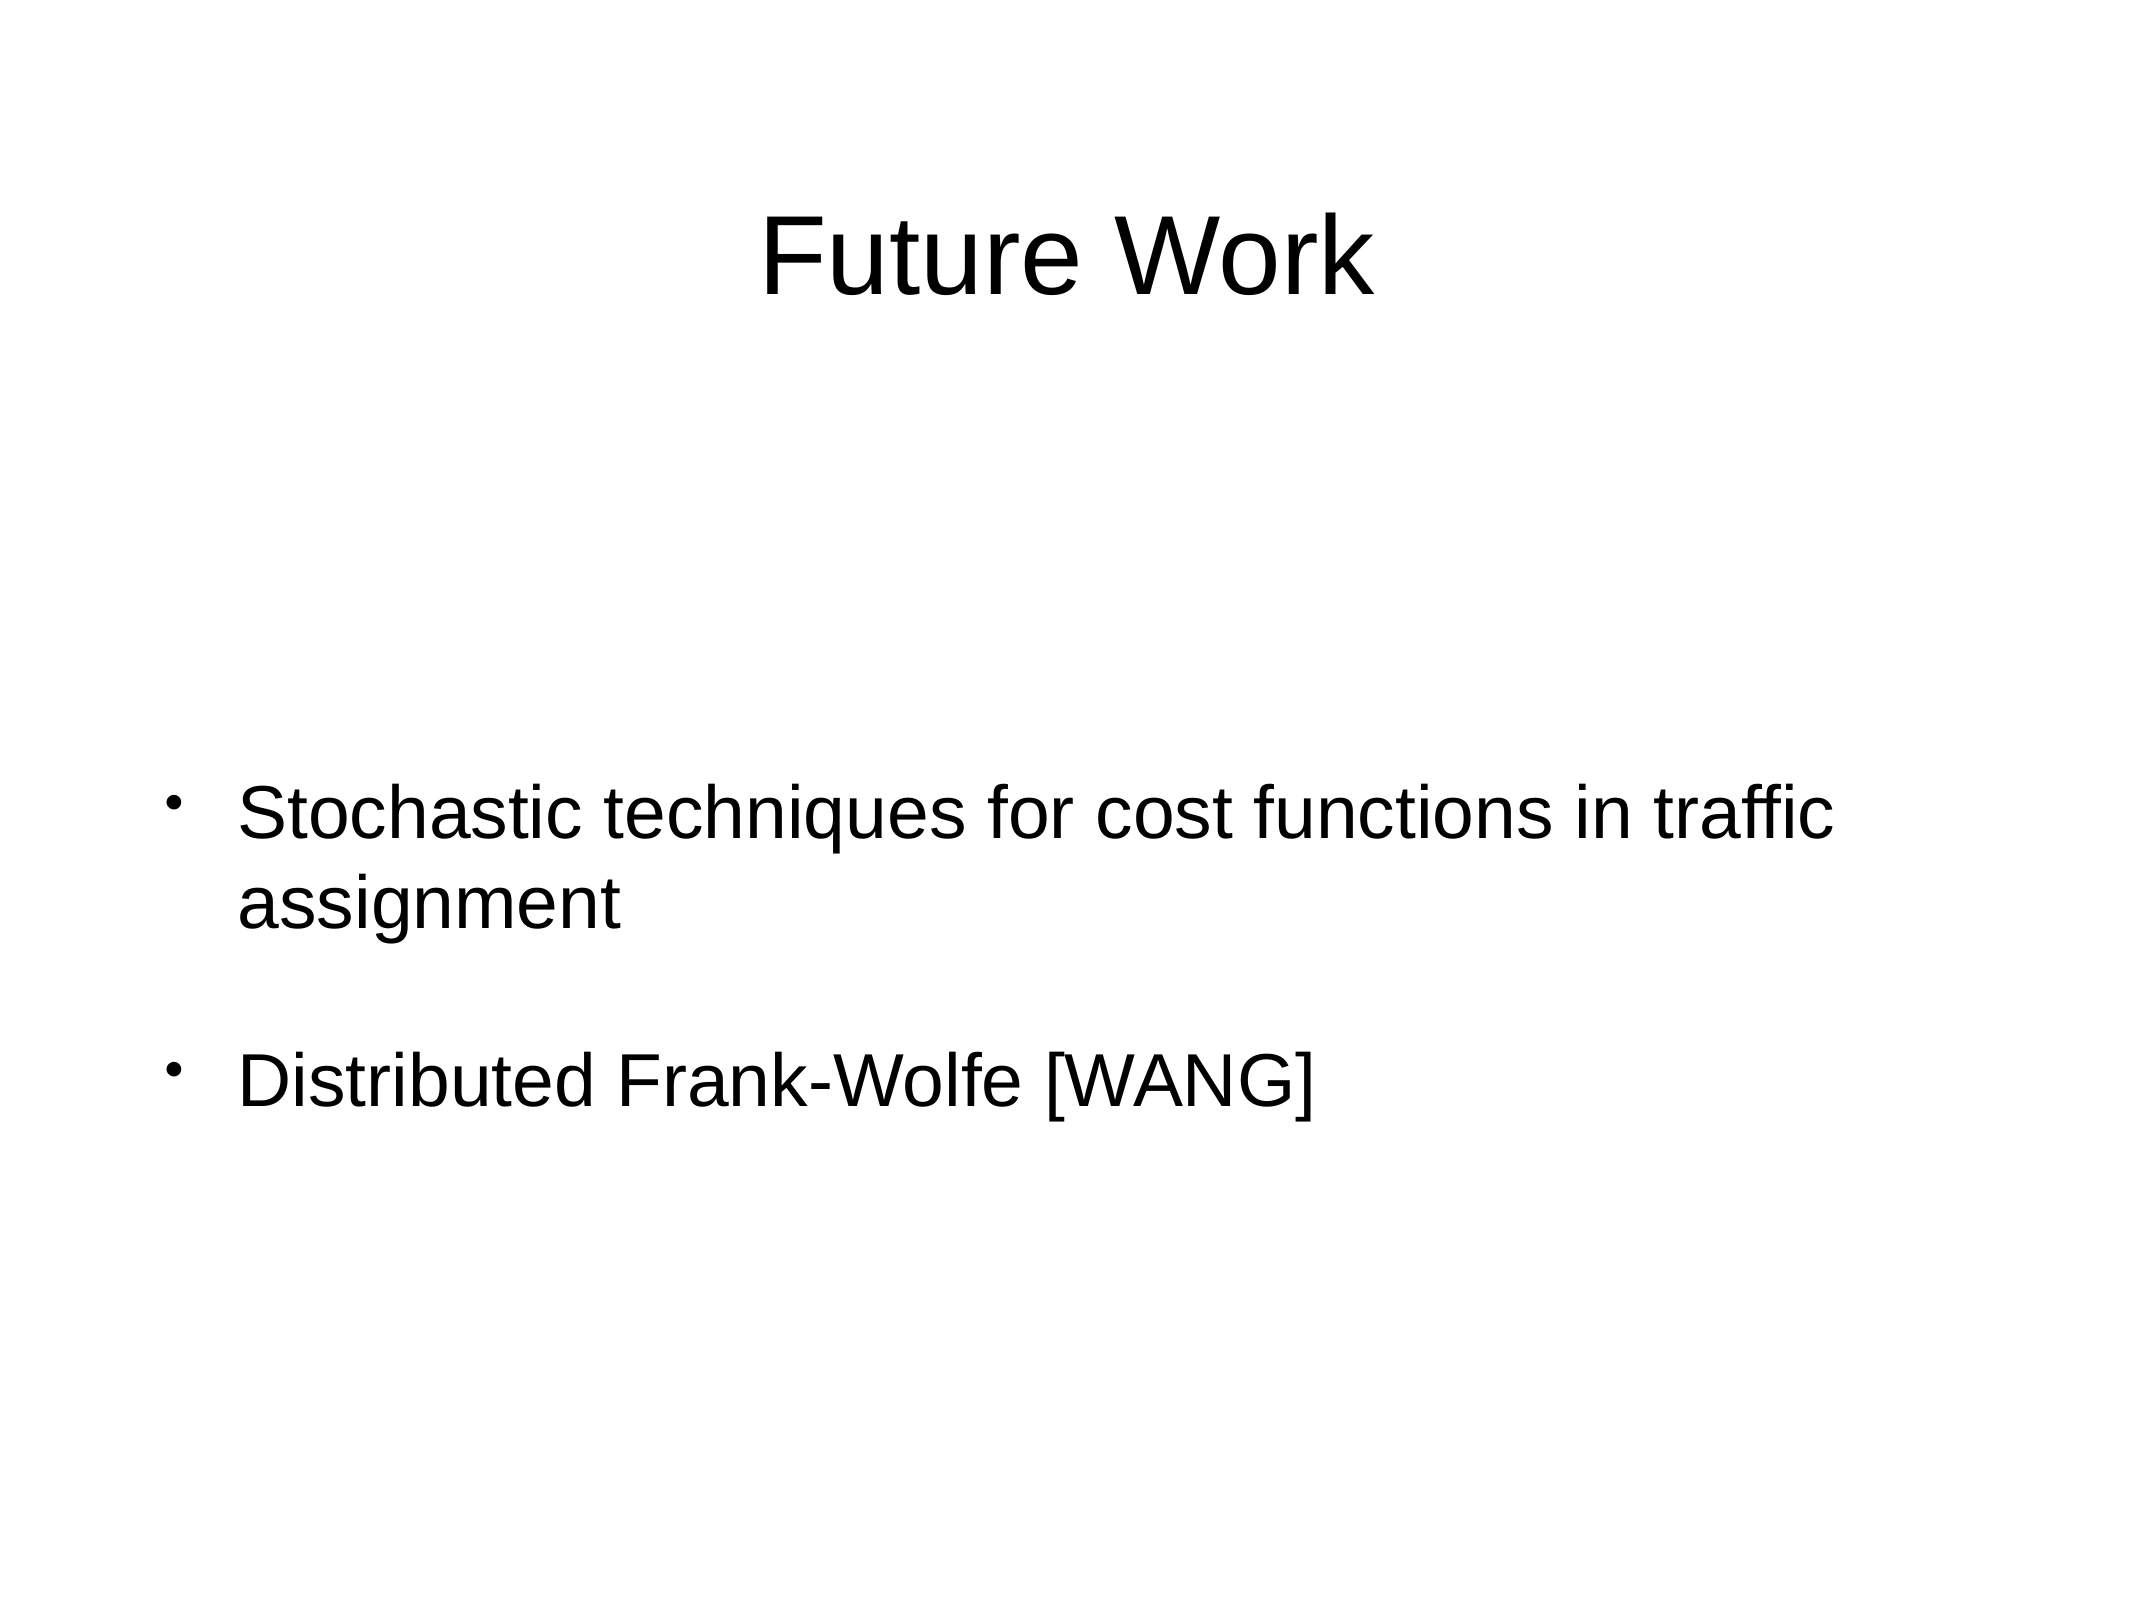

# Future Work
Stochastic techniques for cost functions in traffic assignment
Distributed Frank-Wolfe [WANG]